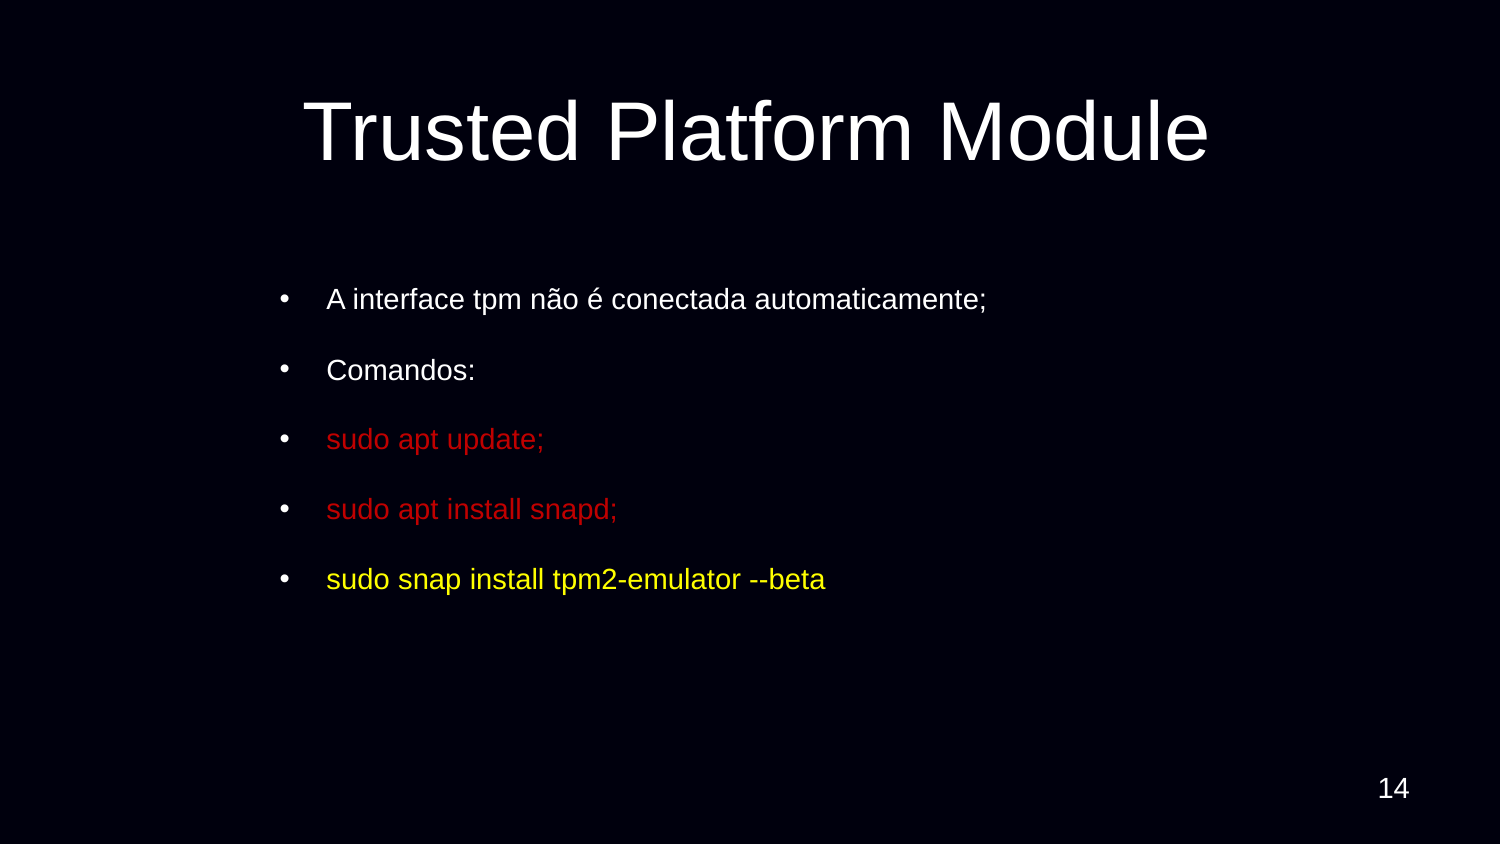

Trusted Platform Module

A interface tpm não é conectada automaticamente;

Comandos:

sudo apt update;

sudo apt install snapd;

sudo snap install tpm2-emulator --beta

14